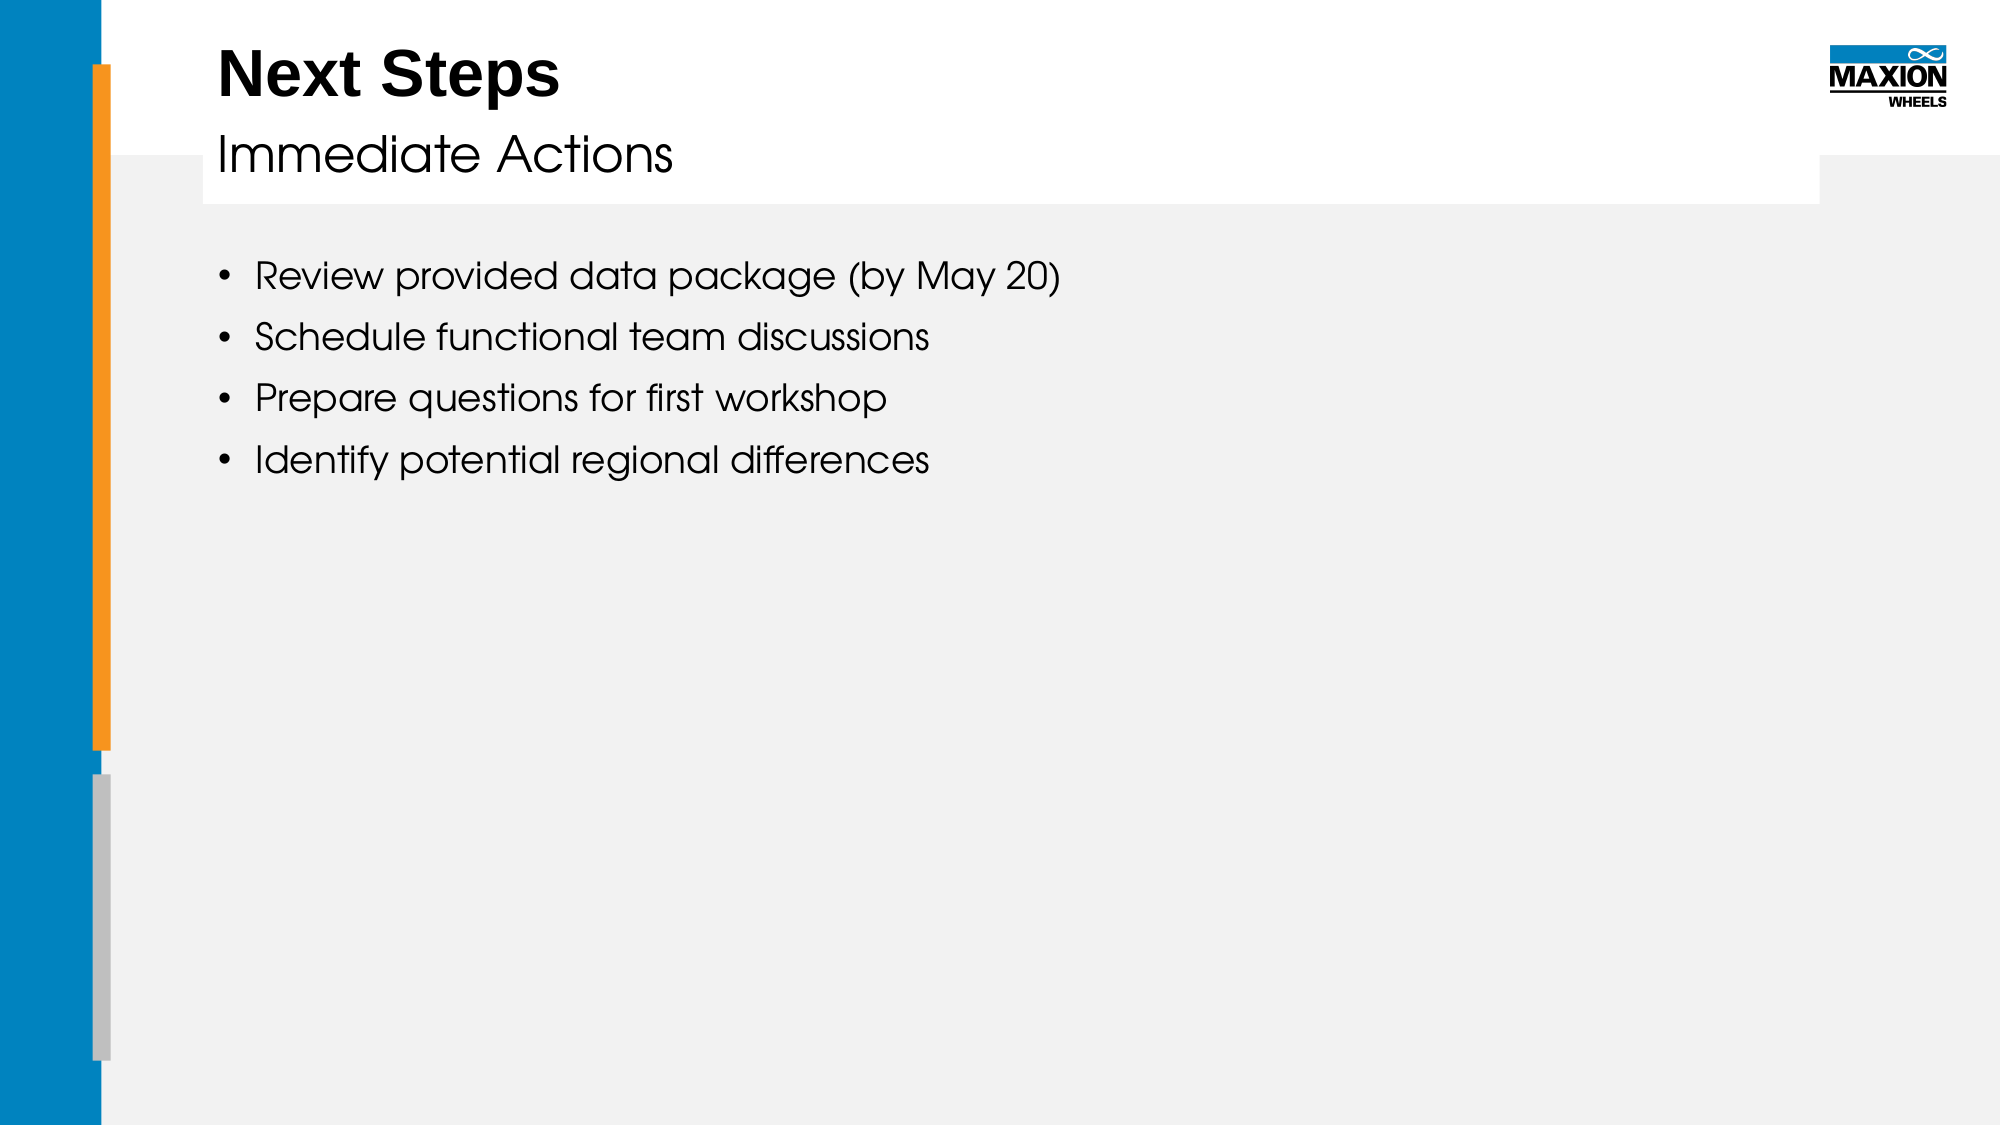

# Next Steps
Immediate Actions
Review provided data package (by May 20)
Schedule functional team discussions
Prepare questions for first workshop
Identify potential regional differences